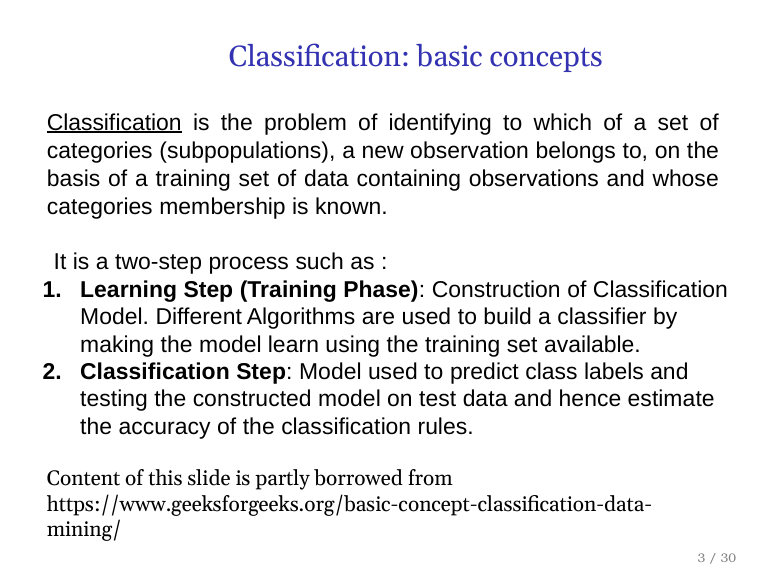

# Classification: basic concepts
Classification is the problem of identifying to which of a set of categories (subpopulations), a new observation belongs to, on the basis of a training set of data containing observations and whose categories membership is known.

 It is a two-step process such as :
Learning Step (Training Phase): Construction of Classification Model. Different Algorithms are used to build a classifier by making the model learn using the training set available.
Classification Step: Model used to predict class labels and testing the constructed model on test data and hence estimate the accuracy of the classification rules.

Content of this slide is partly borrowed from
https://www.geeksforgeeks.org/basic-concept-classification-data-mining/
3 / 30